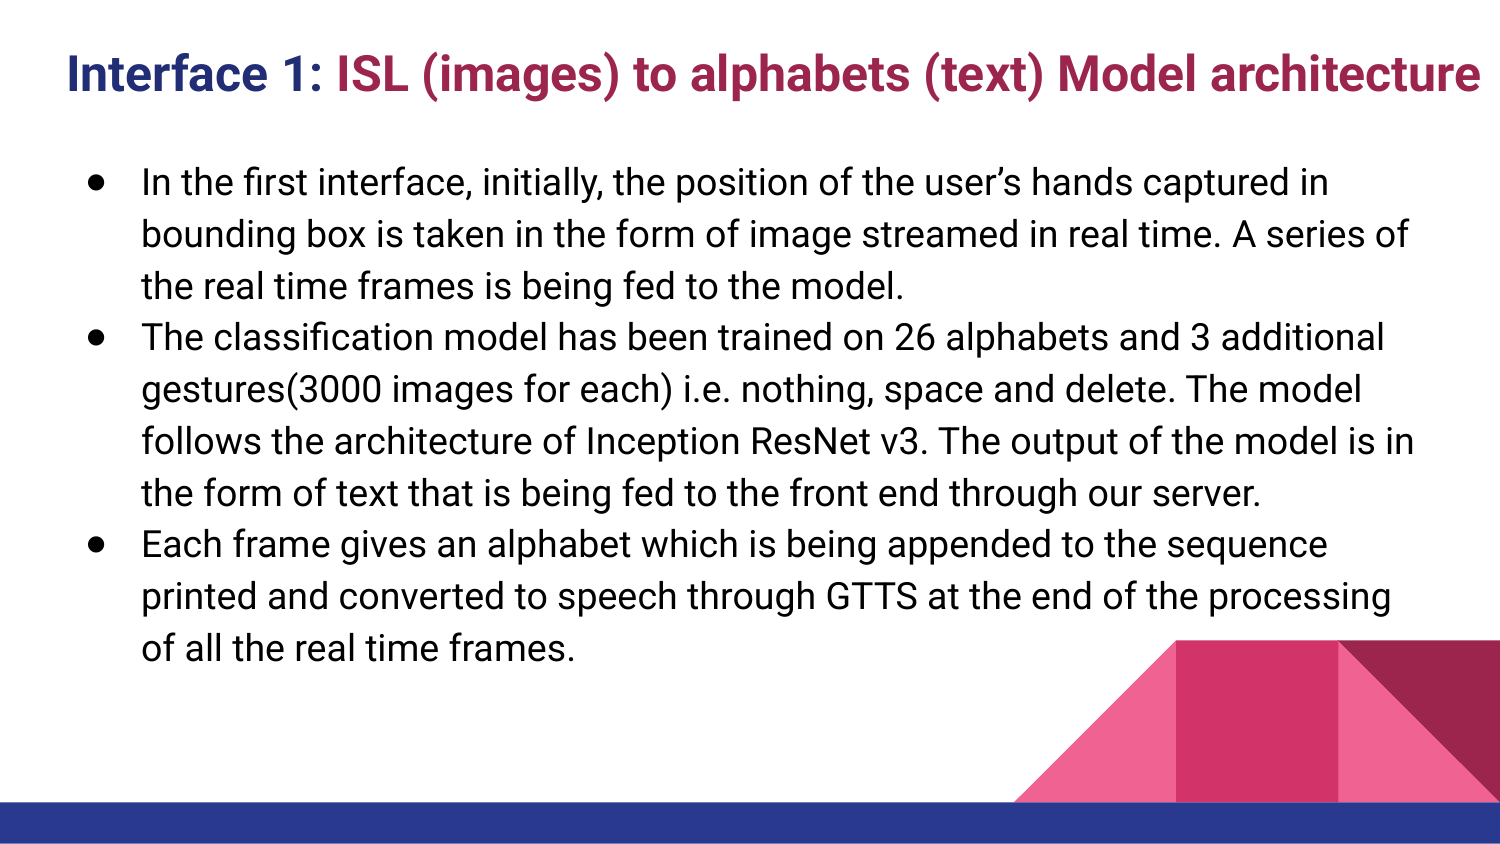

# Interface 1: ISL (images) to alphabets (text) Model architecture
In the first interface, initially, the position of the user’s hands captured in bounding box is taken in the form of image streamed in real time. A series of the real time frames is being fed to the model.
The classification model has been trained on 26 alphabets and 3 additional gestures(3000 images for each) i.e. nothing, space and delete. The model follows the architecture of Inception ResNet v3. The output of the model is in the form of text that is being fed to the front end through our server.
Each frame gives an alphabet which is being appended to the sequence printed and converted to speech through GTTS at the end of the processing of all the real time frames.